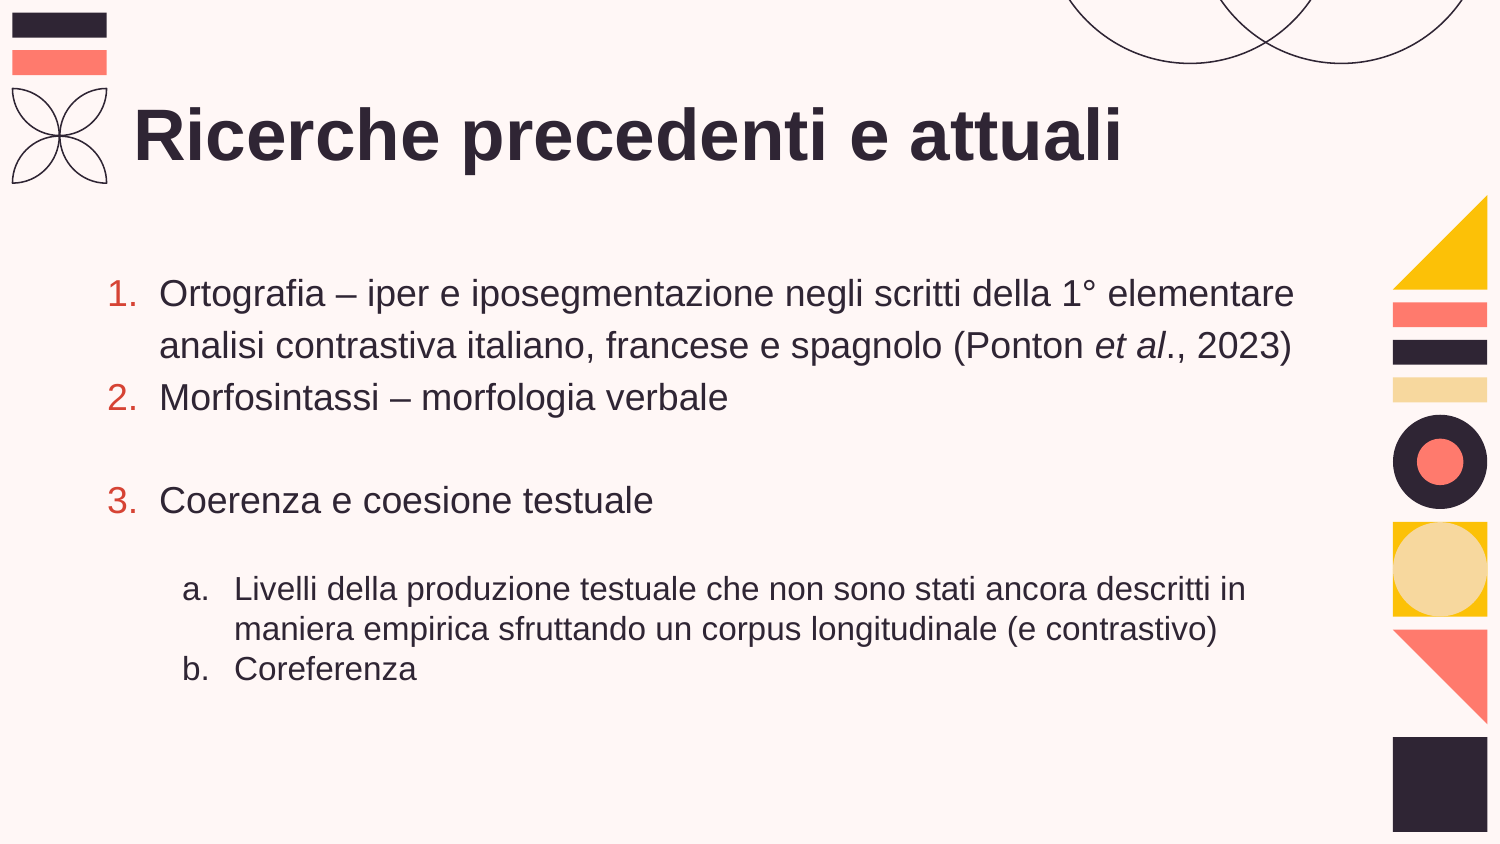

# Ricerche precedenti e attuali
Ortografia – iper e iposegmentazione negli scritti della 1° elementare analisi contrastiva italiano, francese e spagnolo (Ponton et al., 2023)
Morfosintassi – morfologia verbale

Coerenza e coesione testuale

Livelli della produzione testuale che non sono stati ancora descritti in maniera empirica sfruttando un corpus longitudinale (e contrastivo)
Coreferenza